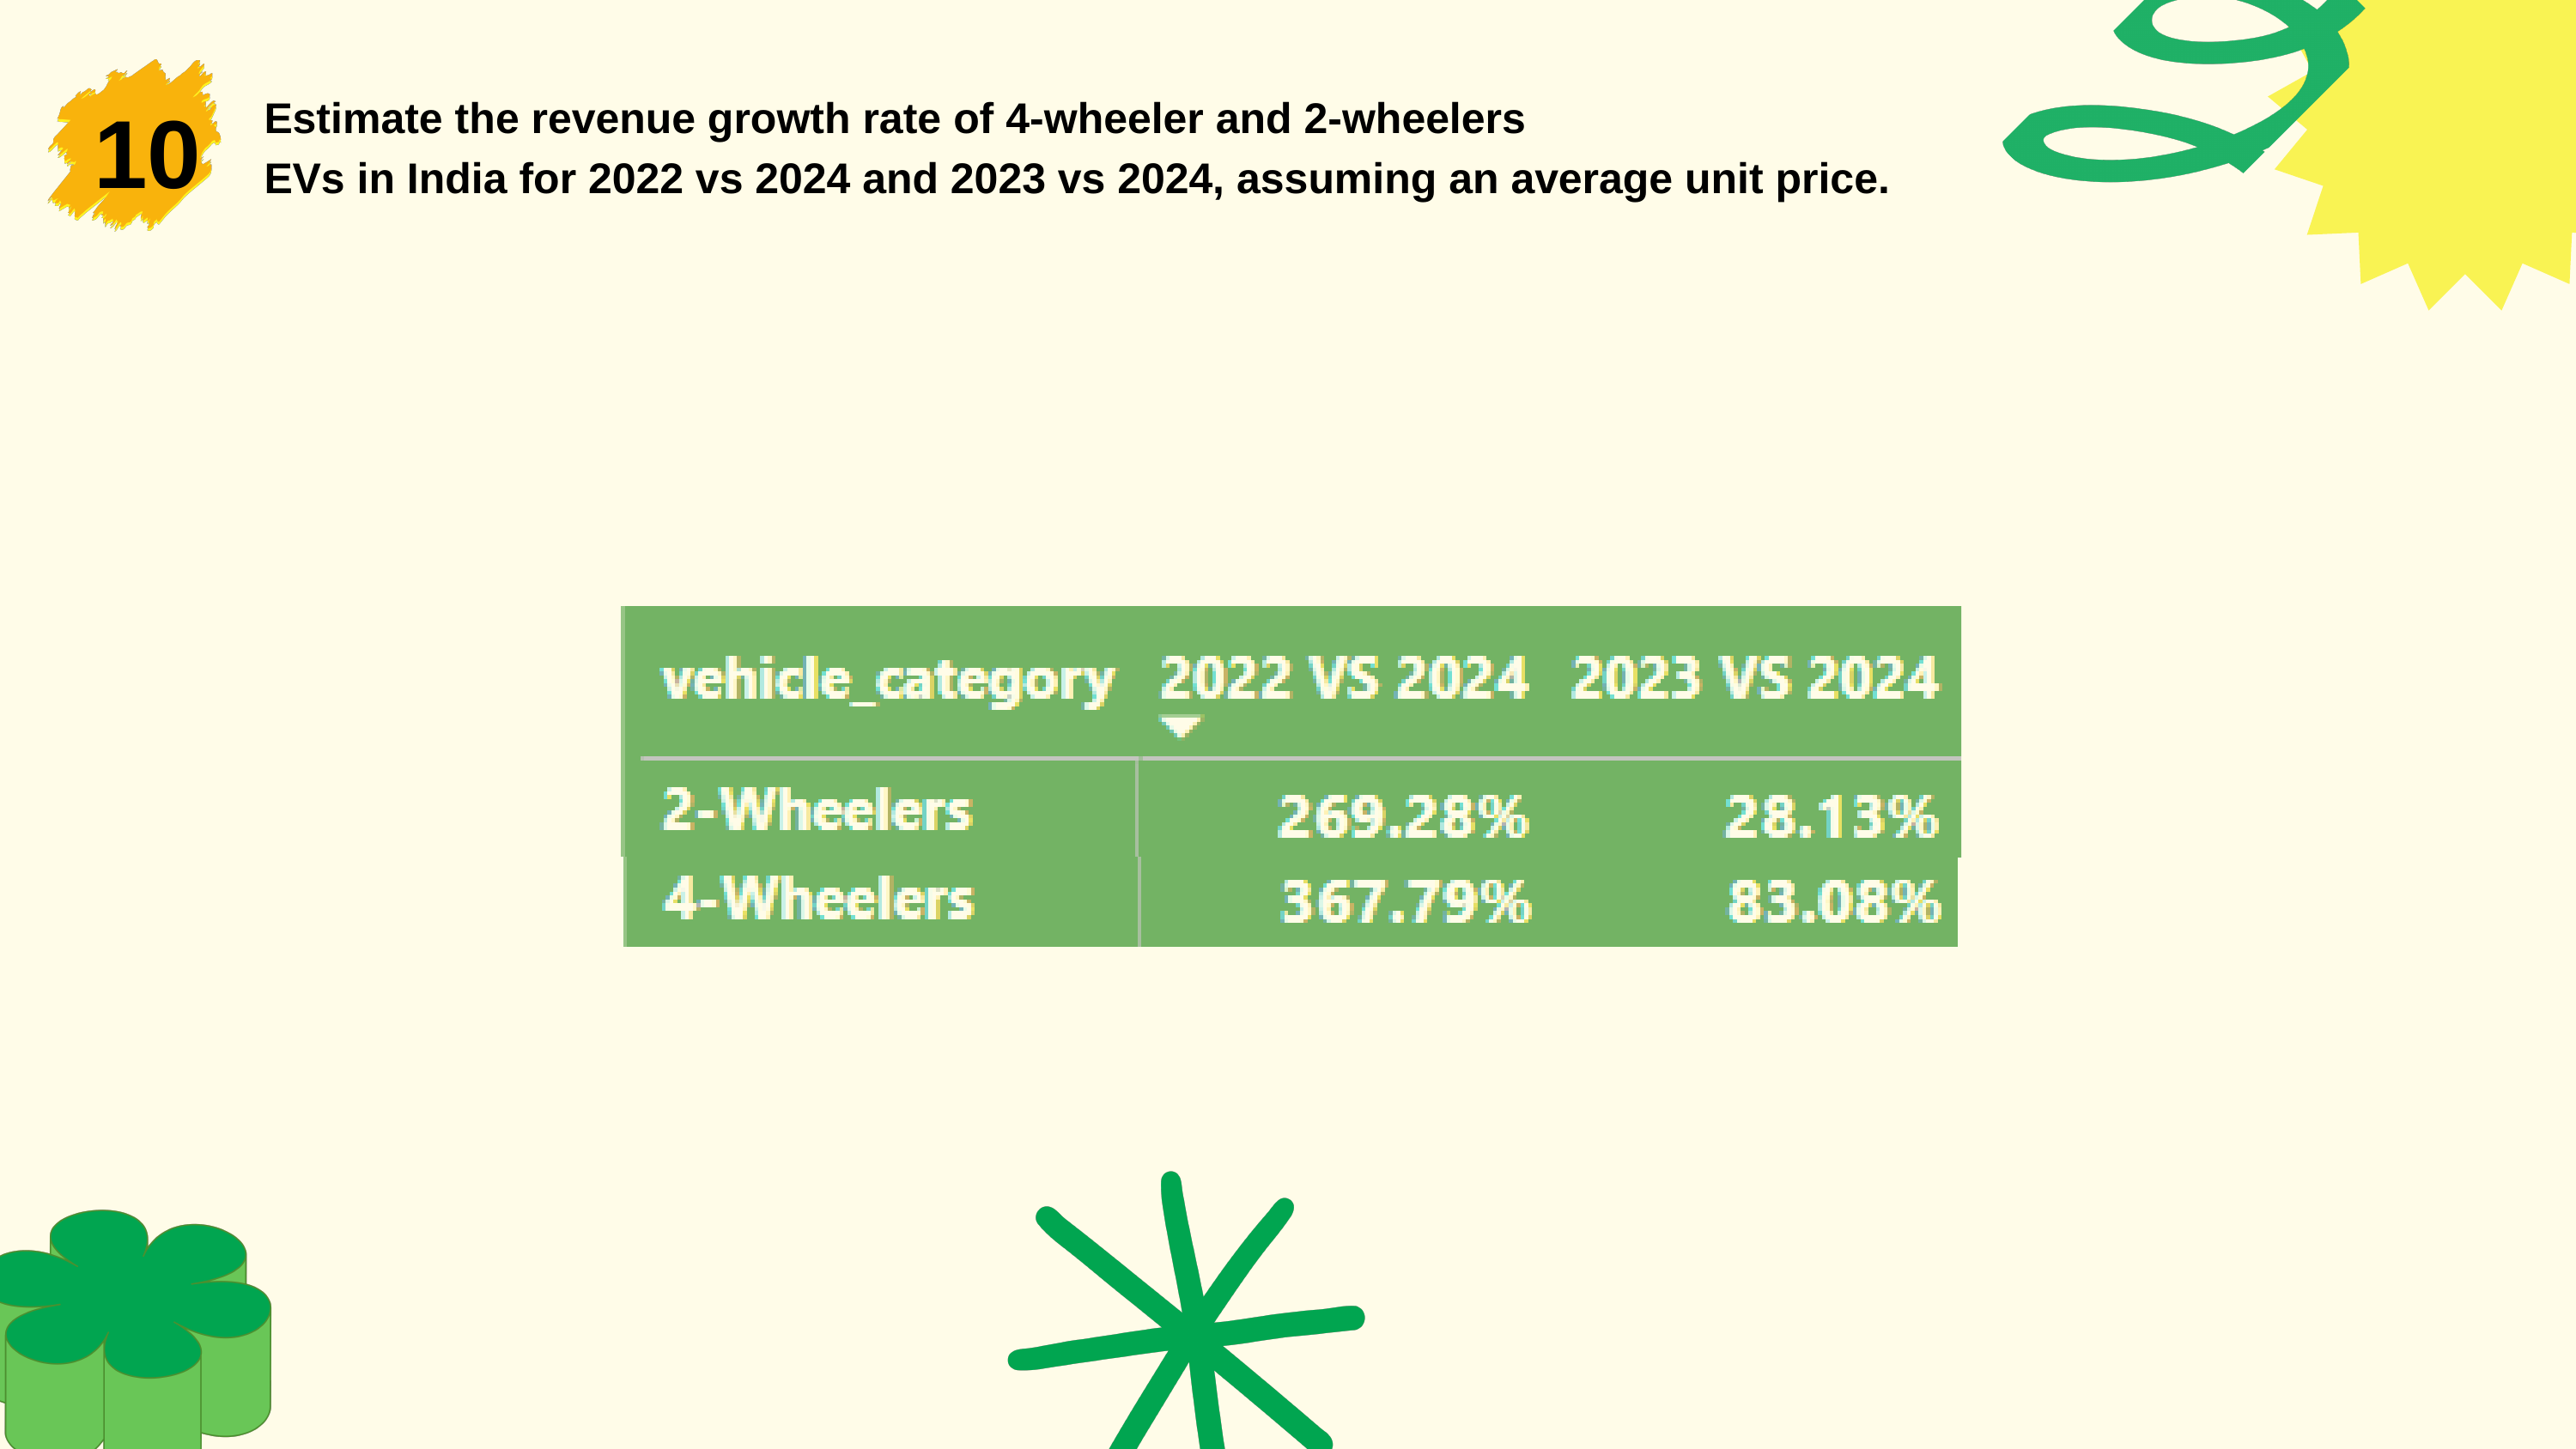

10
 Estimate the revenue growth rate of 4-wheeler and 2-wheelers
 EVs in India for 2022 vs 2024 and 2023 vs 2024, assuming an average unit price.